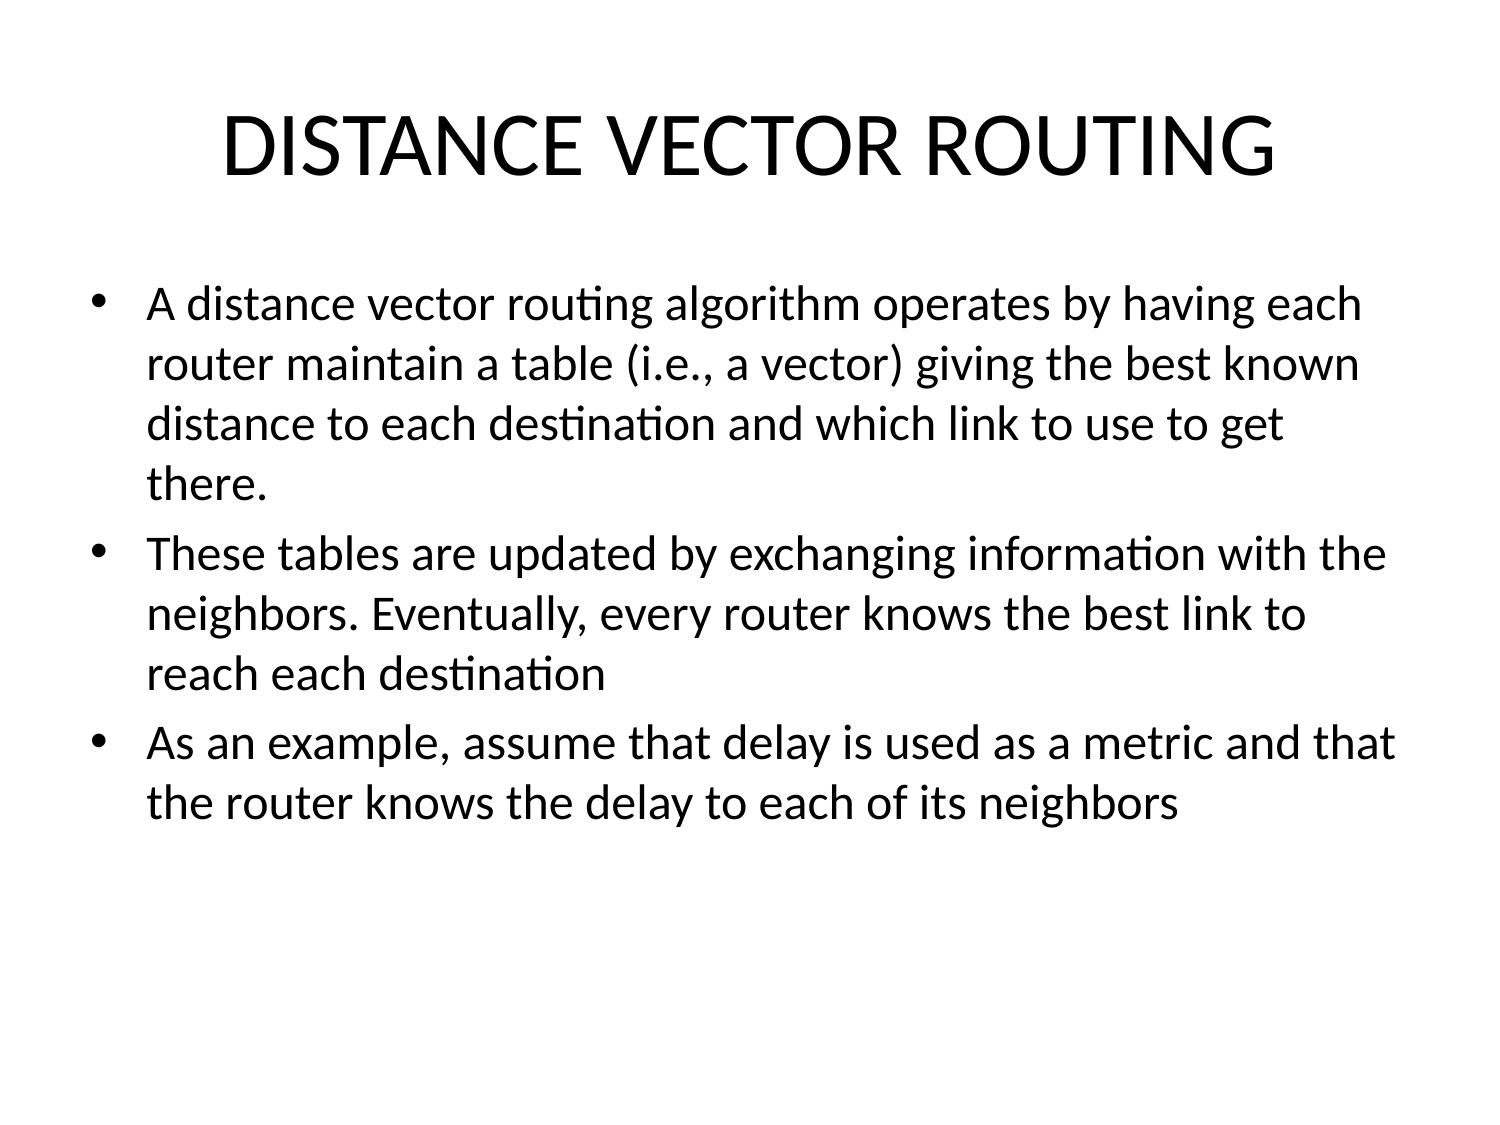

# Distance Vector Routing
A distance vector routing algorithm operates by having each router maintain a table (i.e., a vector) giving the best known distance to each destination and which link to use to get there.
These tables are updated by exchanging information with the neighbors. Eventually, every router knows the best link to reach each destination
As an example, assume that delay is used as a metric and that the router knows the delay to each of its neighbors